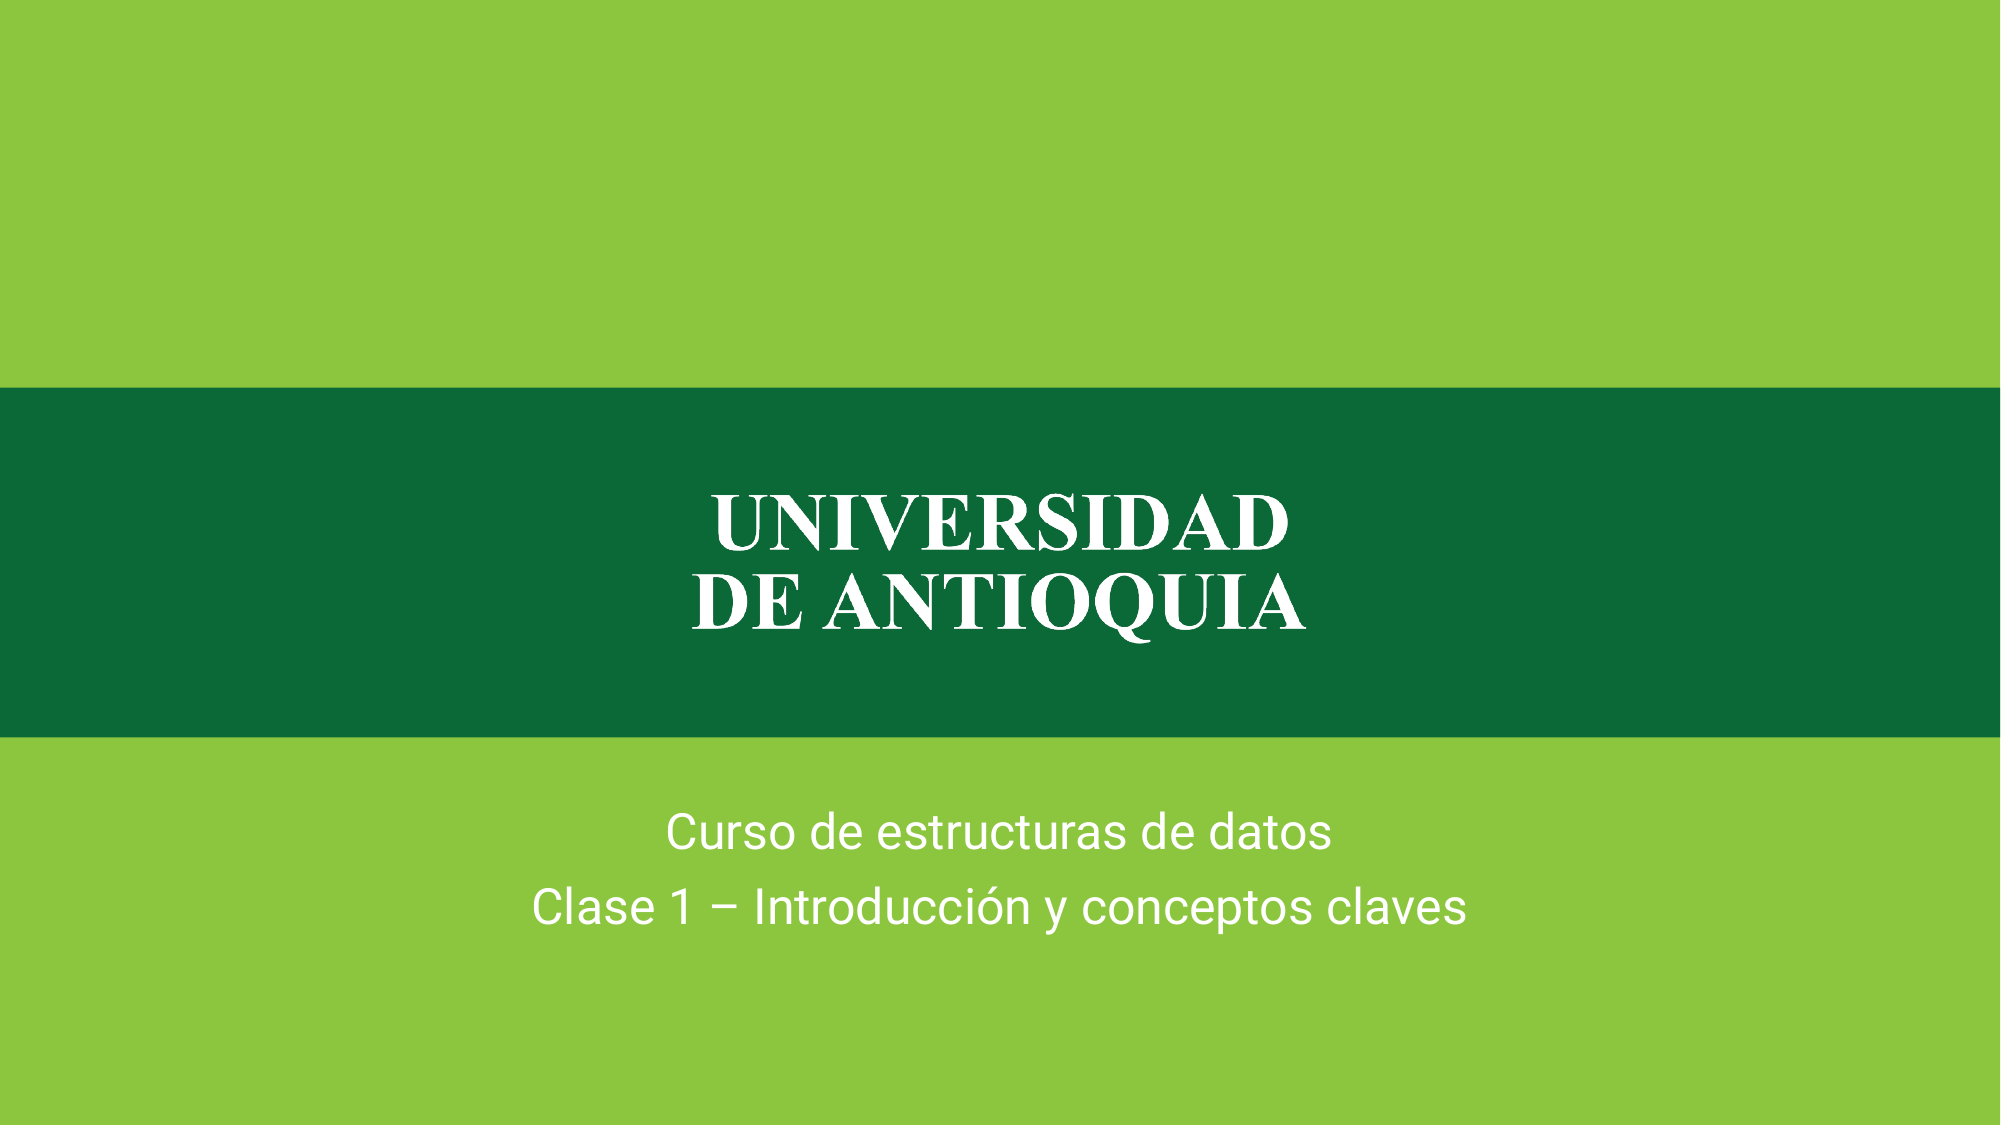

Curso de estructuras de datos
Clase 1 – Introducción y conceptos claves